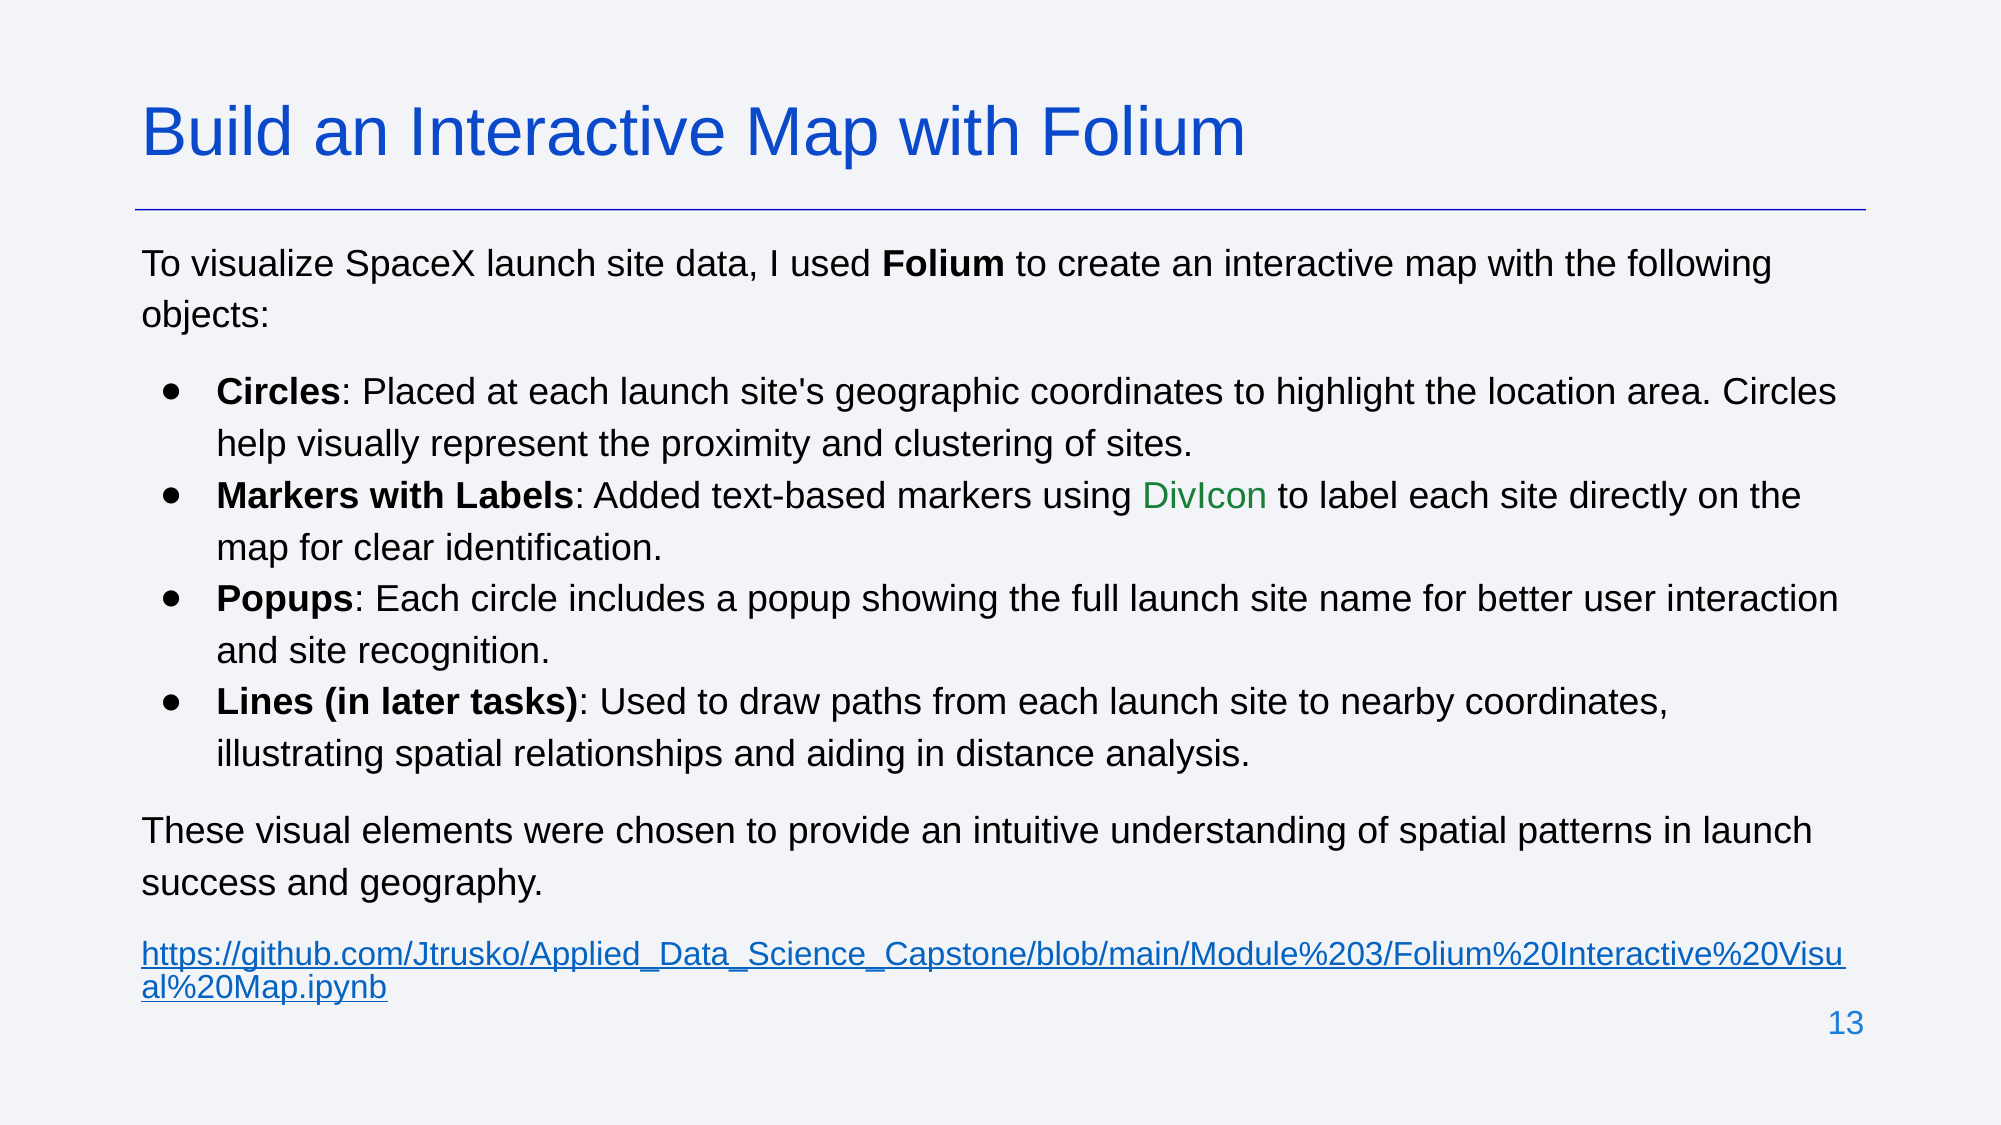

Build an Interactive Map with Folium
To visualize SpaceX launch site data, I used Folium to create an interactive map with the following objects:
Circles: Placed at each launch site's geographic coordinates to highlight the location area. Circles help visually represent the proximity and clustering of sites.
Markers with Labels: Added text-based markers using DivIcon to label each site directly on the map for clear identification.
Popups: Each circle includes a popup showing the full launch site name for better user interaction and site recognition.
Lines (in later tasks): Used to draw paths from each launch site to nearby coordinates, illustrating spatial relationships and aiding in distance analysis.
These visual elements were chosen to provide an intuitive understanding of spatial patterns in launch success and geography.
https://github.com/Jtrusko/Applied_Data_Science_Capstone/blob/main/Module%203/Folium%20Interactive%20Visual%20Map.ipynb
13